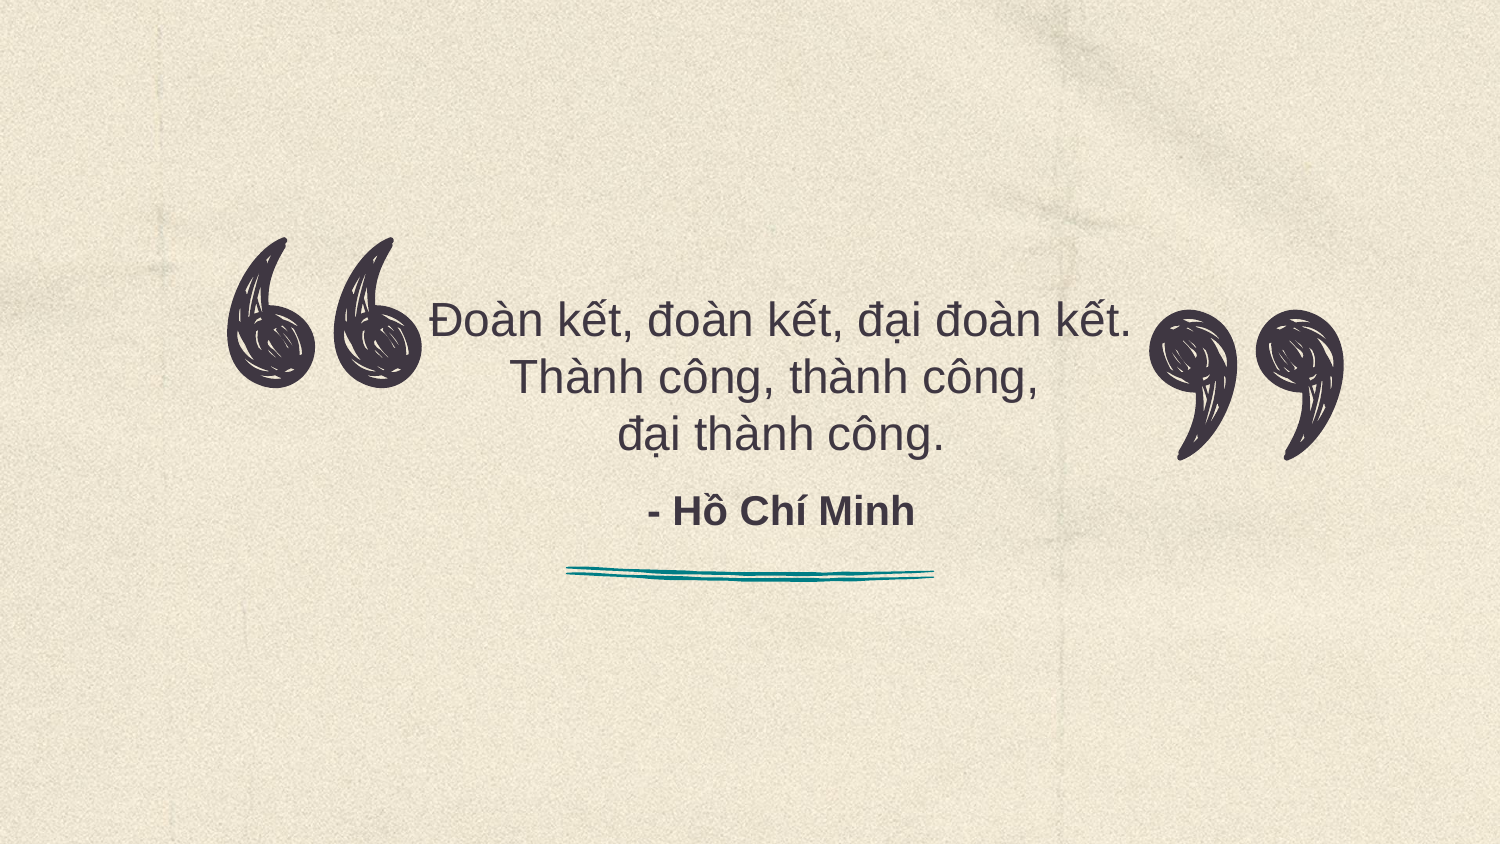

Đoàn kết, đoàn kết, đại đoàn kết. Thành công, thành công,
đại thành công.

# - Hồ Chí Minh